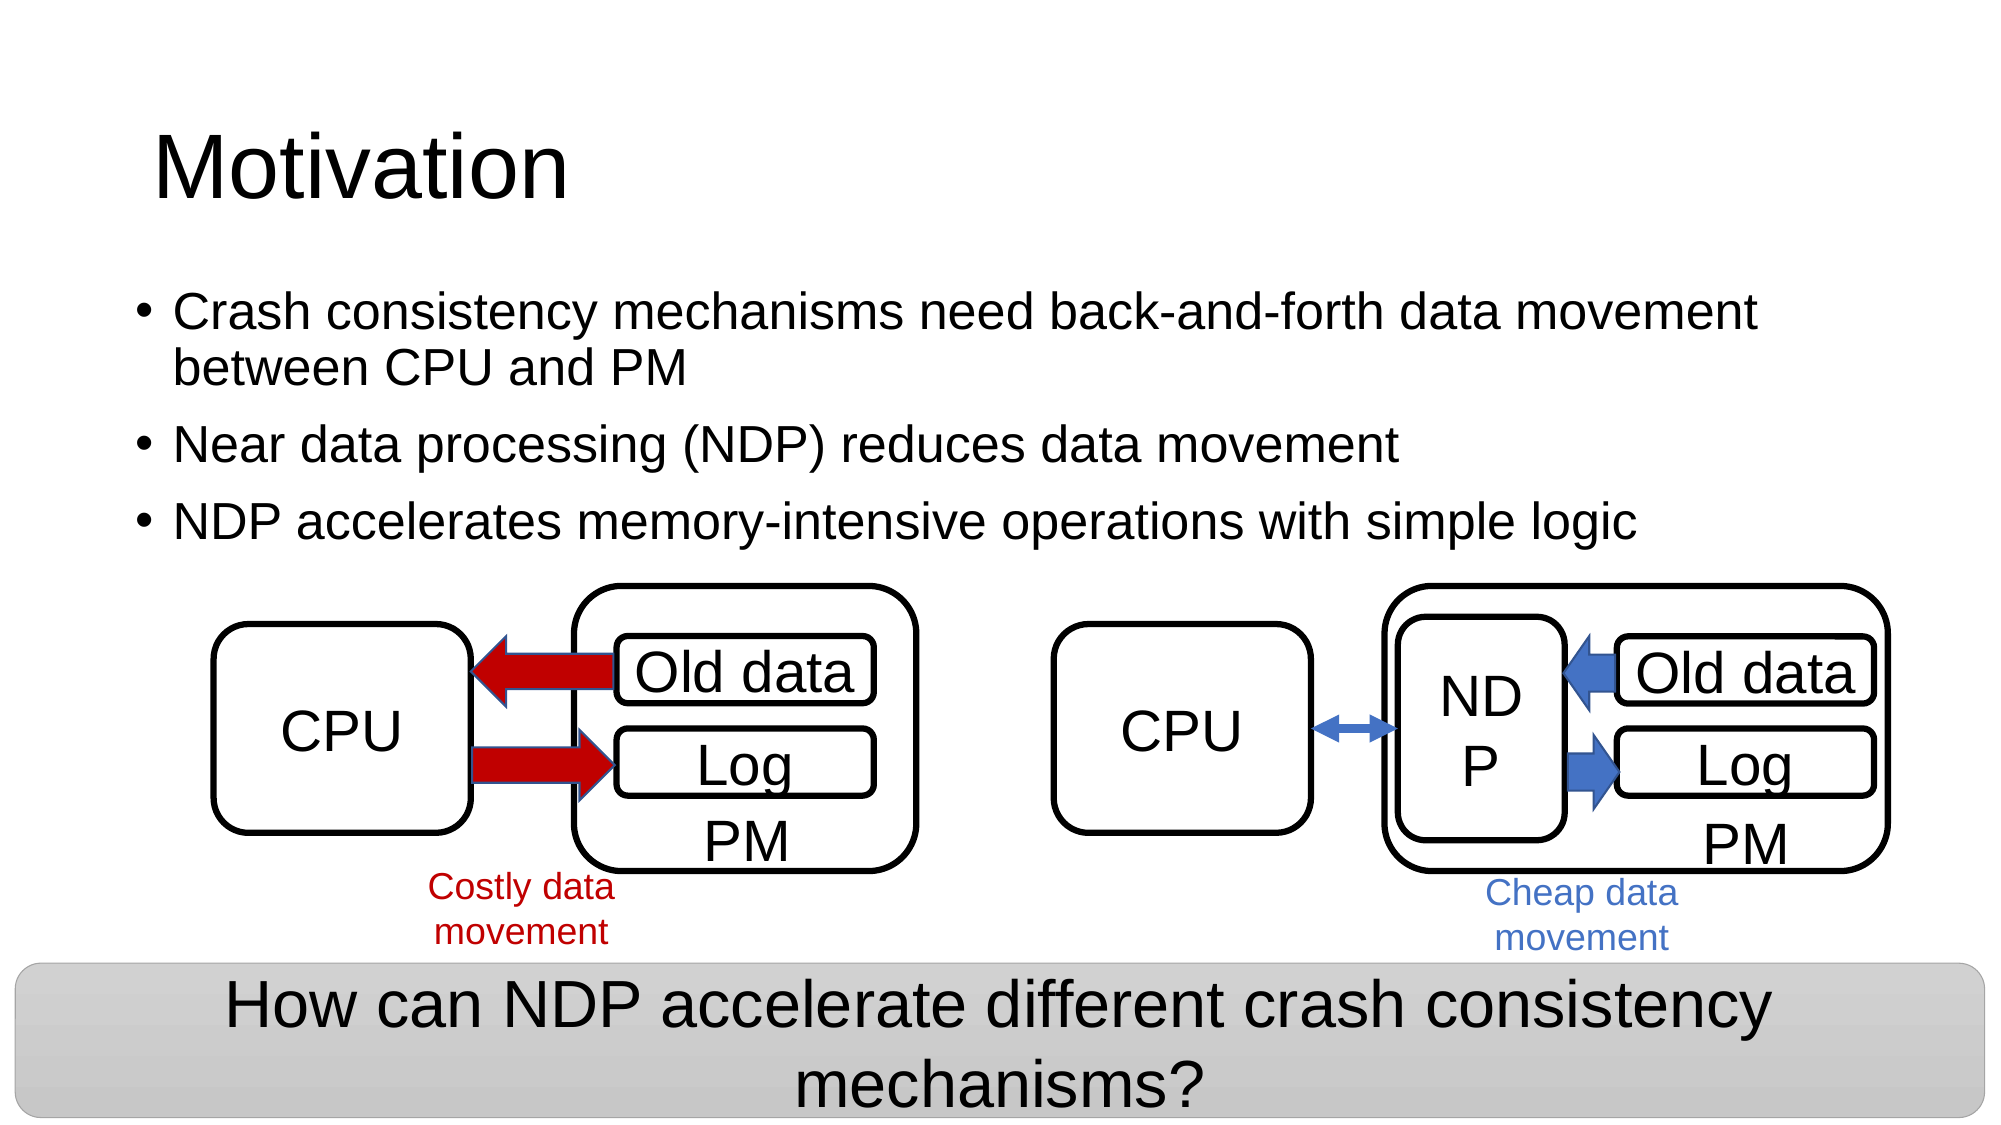

# Motivation
Crash consistency mechanisms need back-and-forth data movement between CPU and PM
Near data processing (NDP) reduces data movement
NDP accelerates memory-intensive operations with simple logic

NDP
CPU
CPU

Old data

Old data
Log
Log

PM
PM
Costly data movement
Cheap data movement
How can NDP accelerate different crash consistency mechanisms?
12